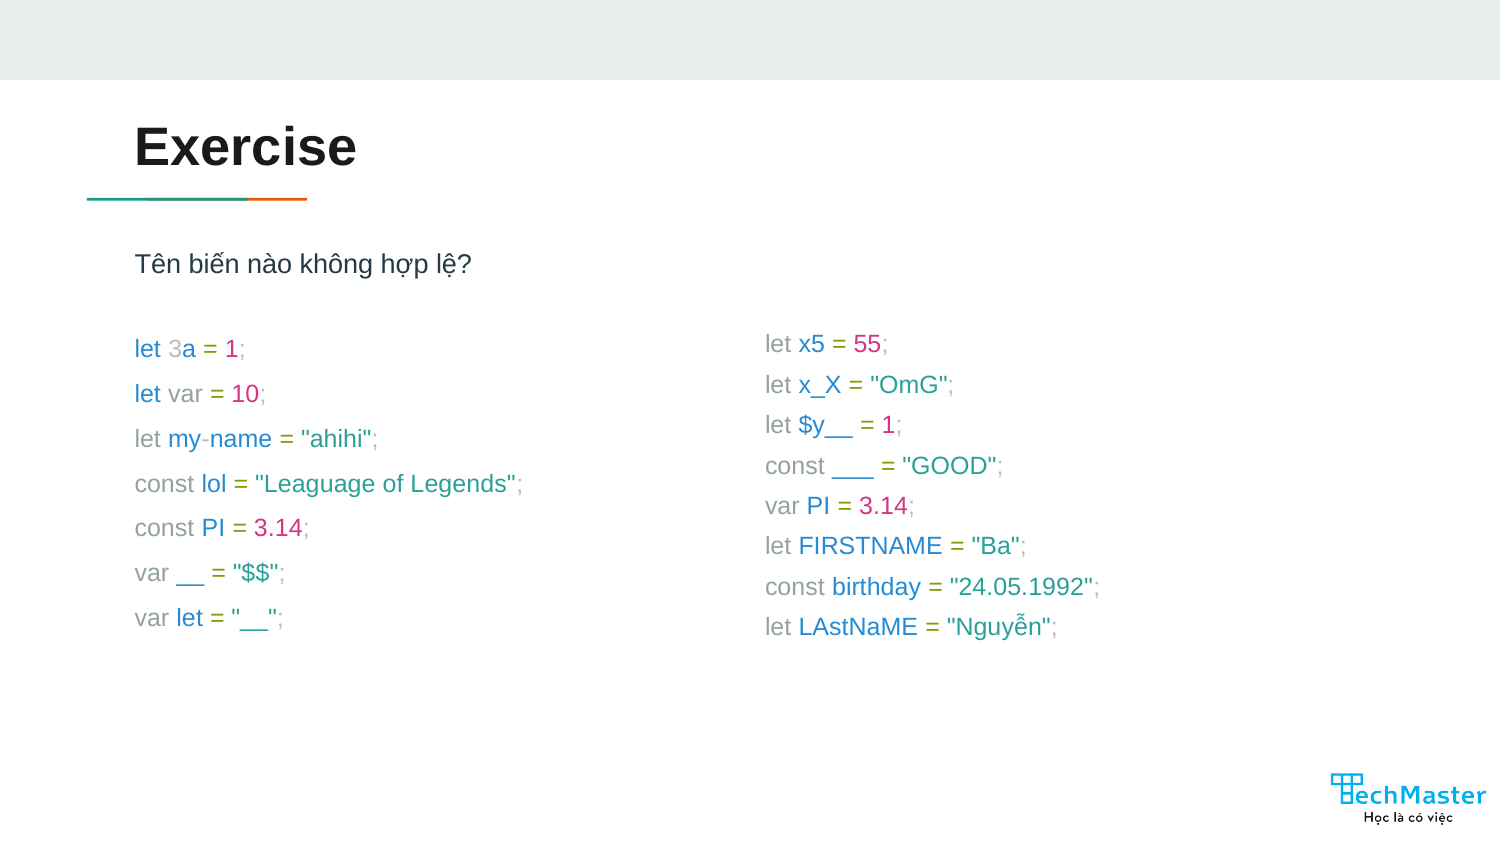

# Exercise
Tên biến nào không hợp lệ?
let 3a = 1;
let var = 10;
let my-name = "ahihi";
const lol = "Leaguage of Legends";
const PI = 3.14;
var __ = "$$";
var let = "__";
let x5 = 55;
let x_X = "OmG";
let $y__ = 1;
const ___ = "GOOD";
var PI = 3.14;
let FIRSTNAME = "Ba";
const birthday = "24.05.1992";
let LAstNaME = "Nguyễn";